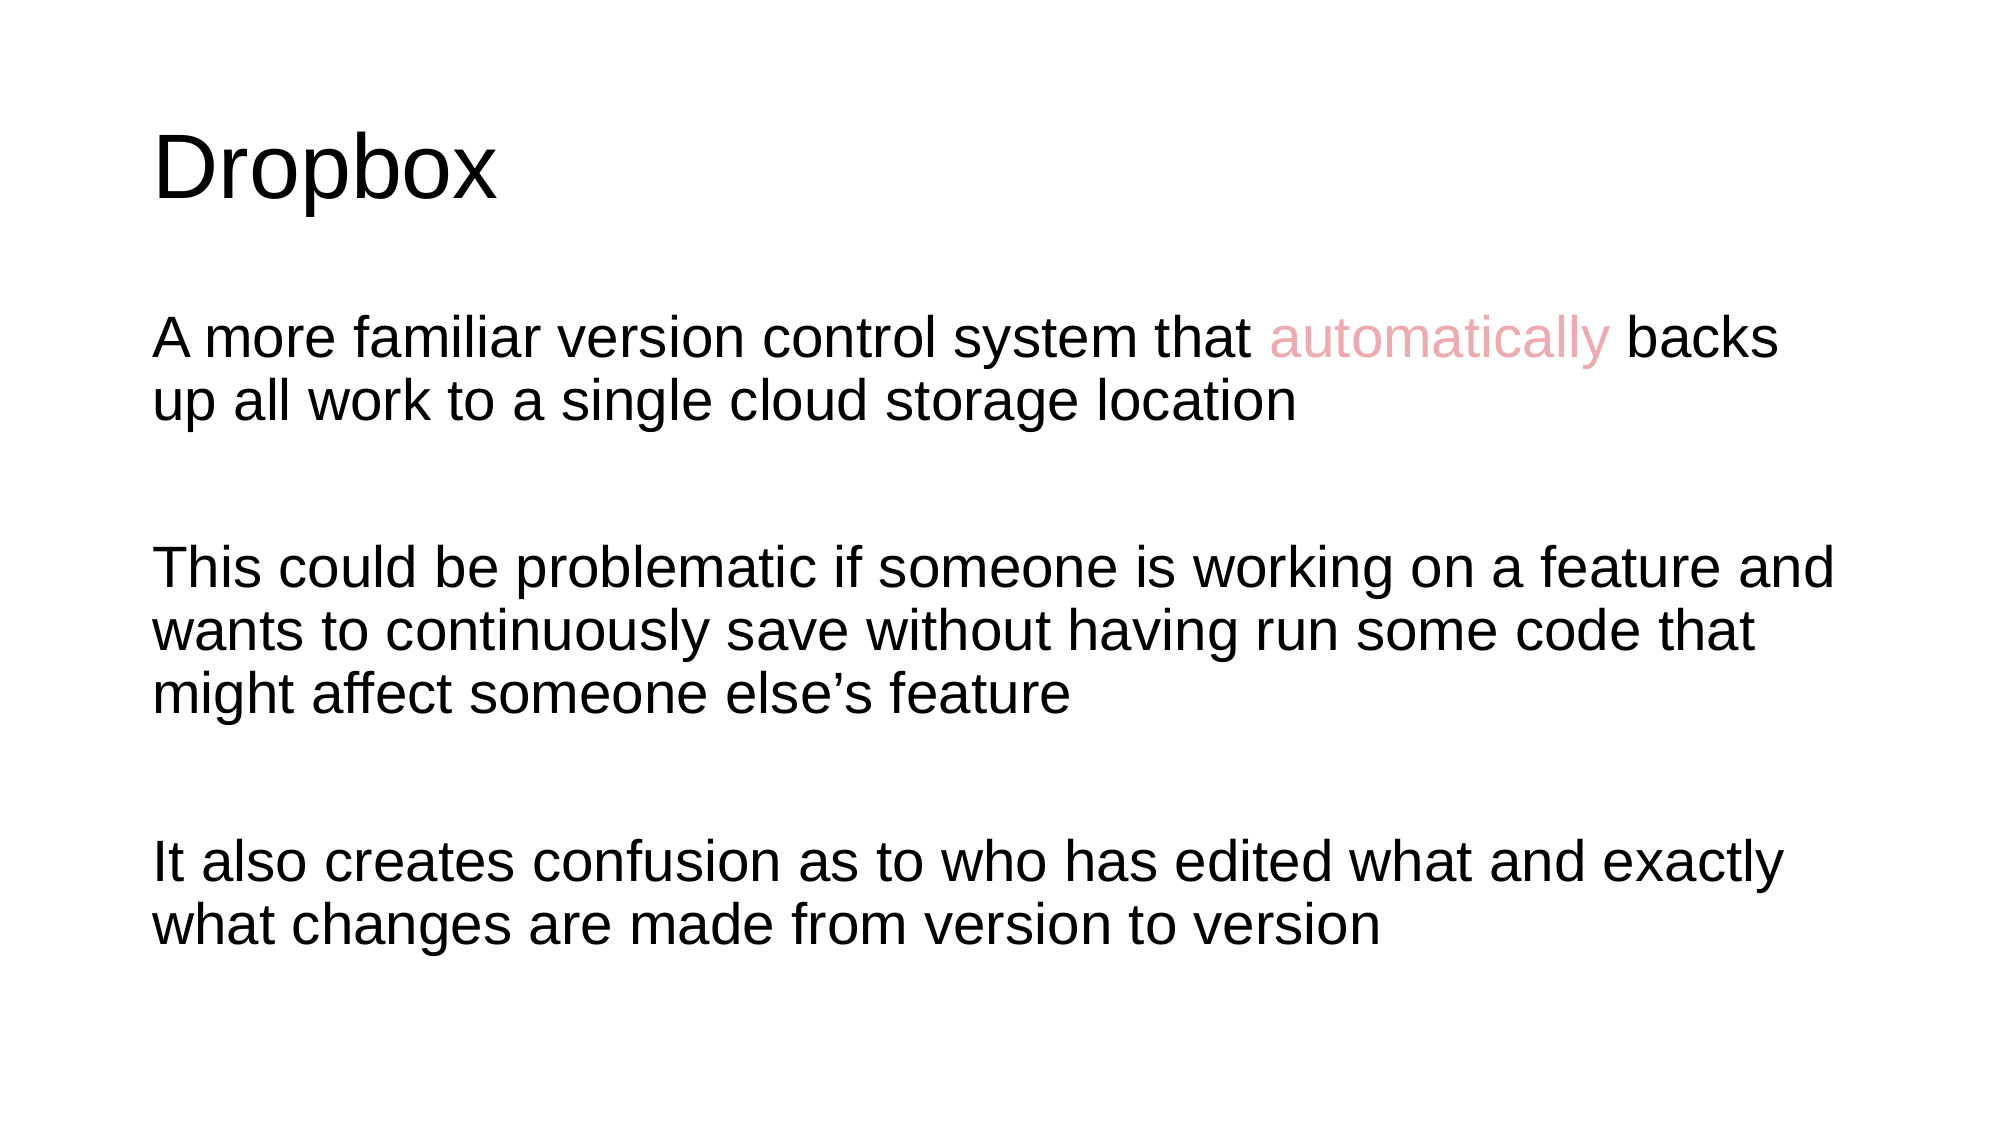

# Dropbox
A more familiar version control system that automatically backs up all work to a single cloud storage location

This could be problematic if someone is working on a feature and wants to continuously save without having run some code that might affect someone else’s feature

It also creates confusion as to who has edited what and exactly what changes are made from version to version